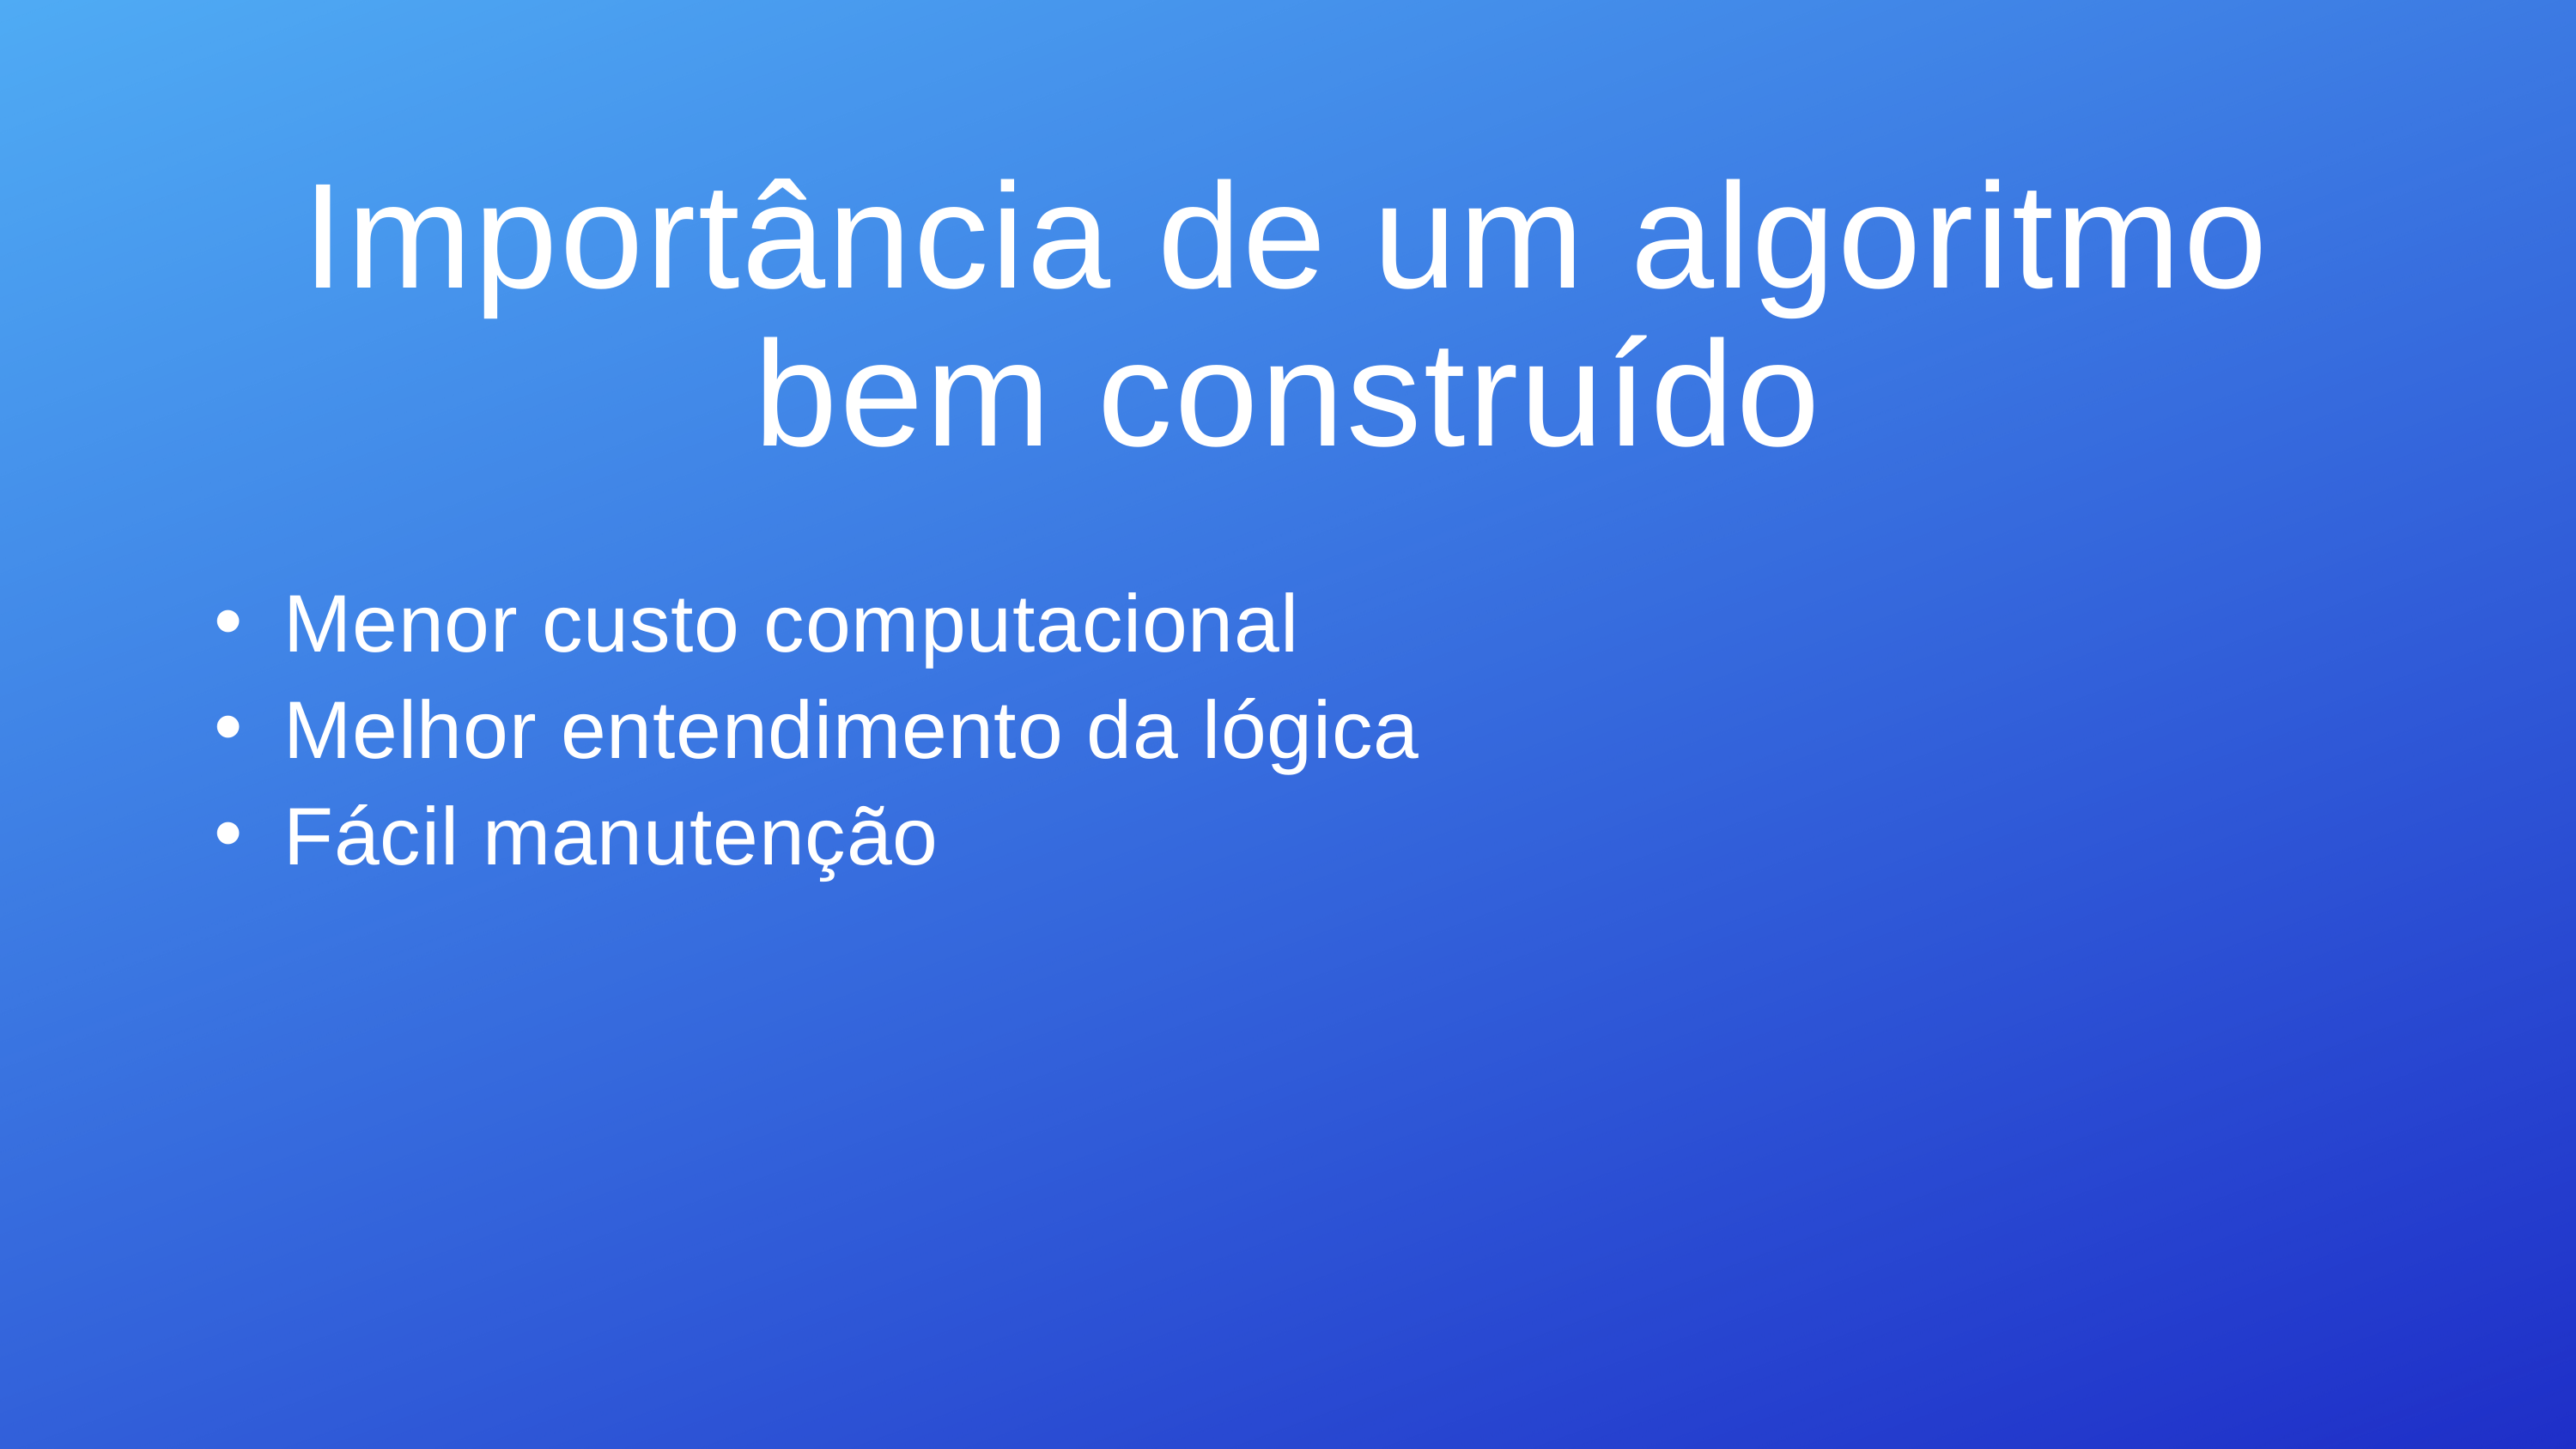

Importância de um algoritmo bem construído
Menor custo computacional
Melhor entendimento da lógica
Fácil manutenção